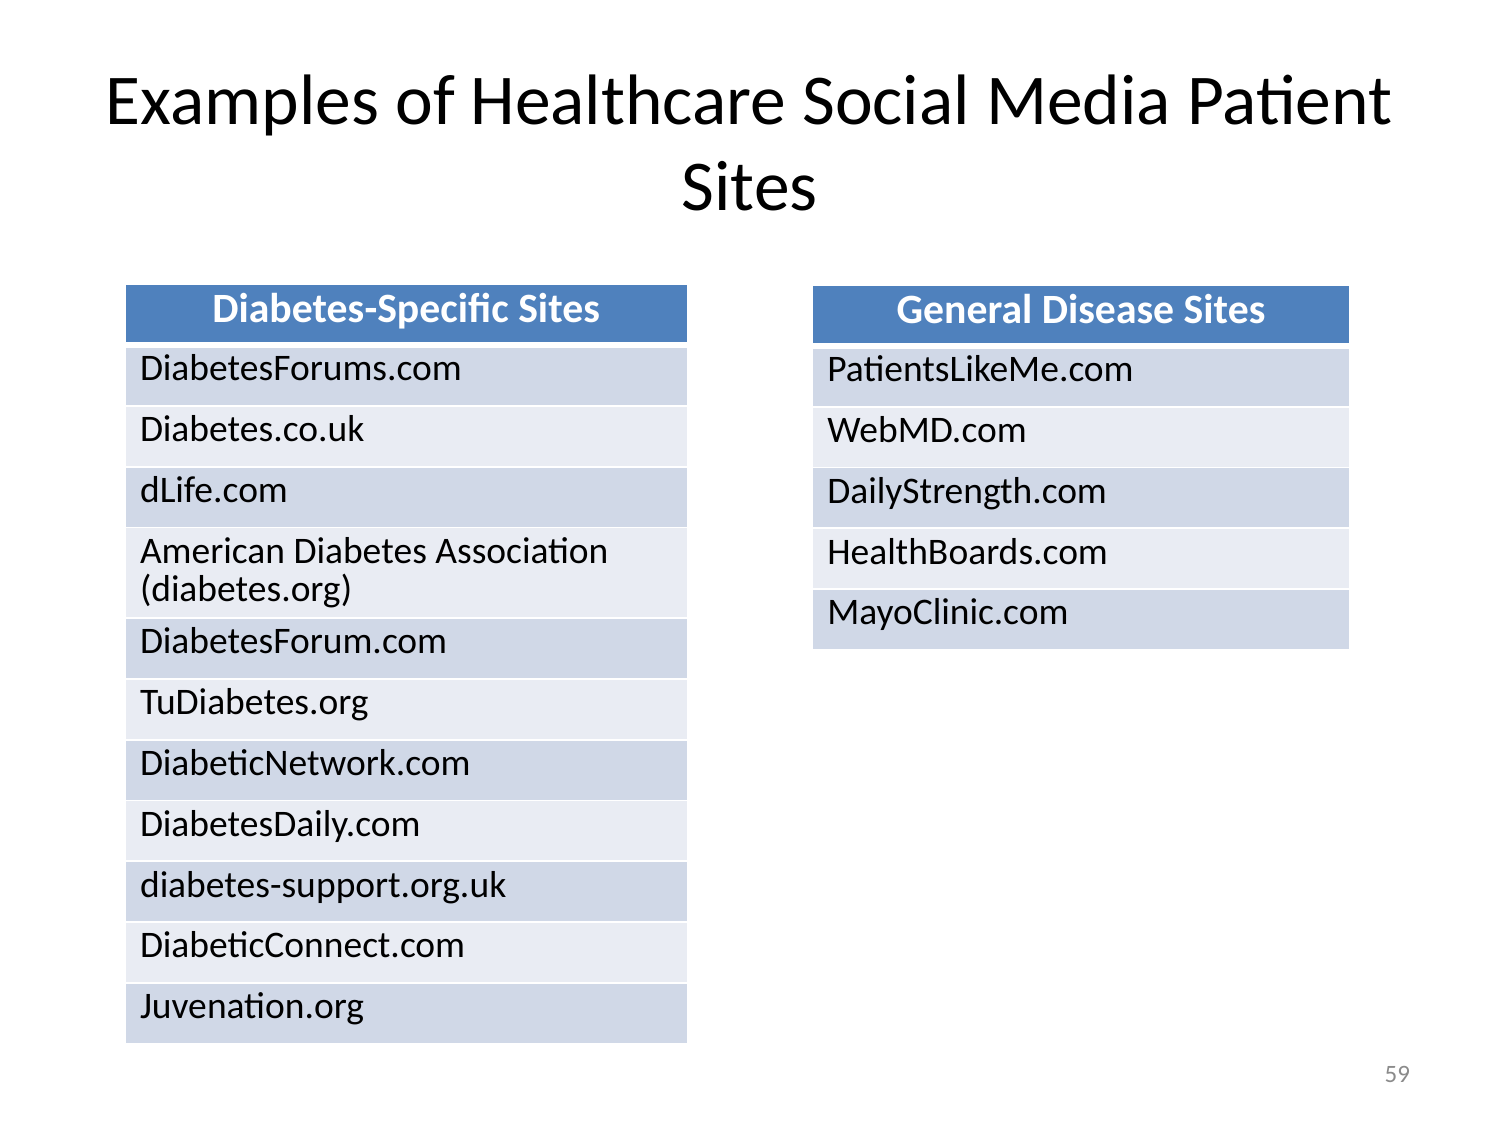

# Examples of Healthcare Social Media Patient Sites
| Diabetes-Specific Sites |
| --- |
| DiabetesForums.com |
| Diabetes.co.uk |
| dLife.com |
| American Diabetes Association (diabetes.org) |
| DiabetesForum.com |
| TuDiabetes.org |
| DiabeticNetwork.com |
| DiabetesDaily.com |
| diabetes-support.org.uk |
| DiabeticConnect.com |
| Juvenation.org |
| General Disease Sites |
| --- |
| PatientsLikeMe.com |
| WebMD.com |
| DailyStrength.com |
| HealthBoards.com |
| MayoClinic.com |
59